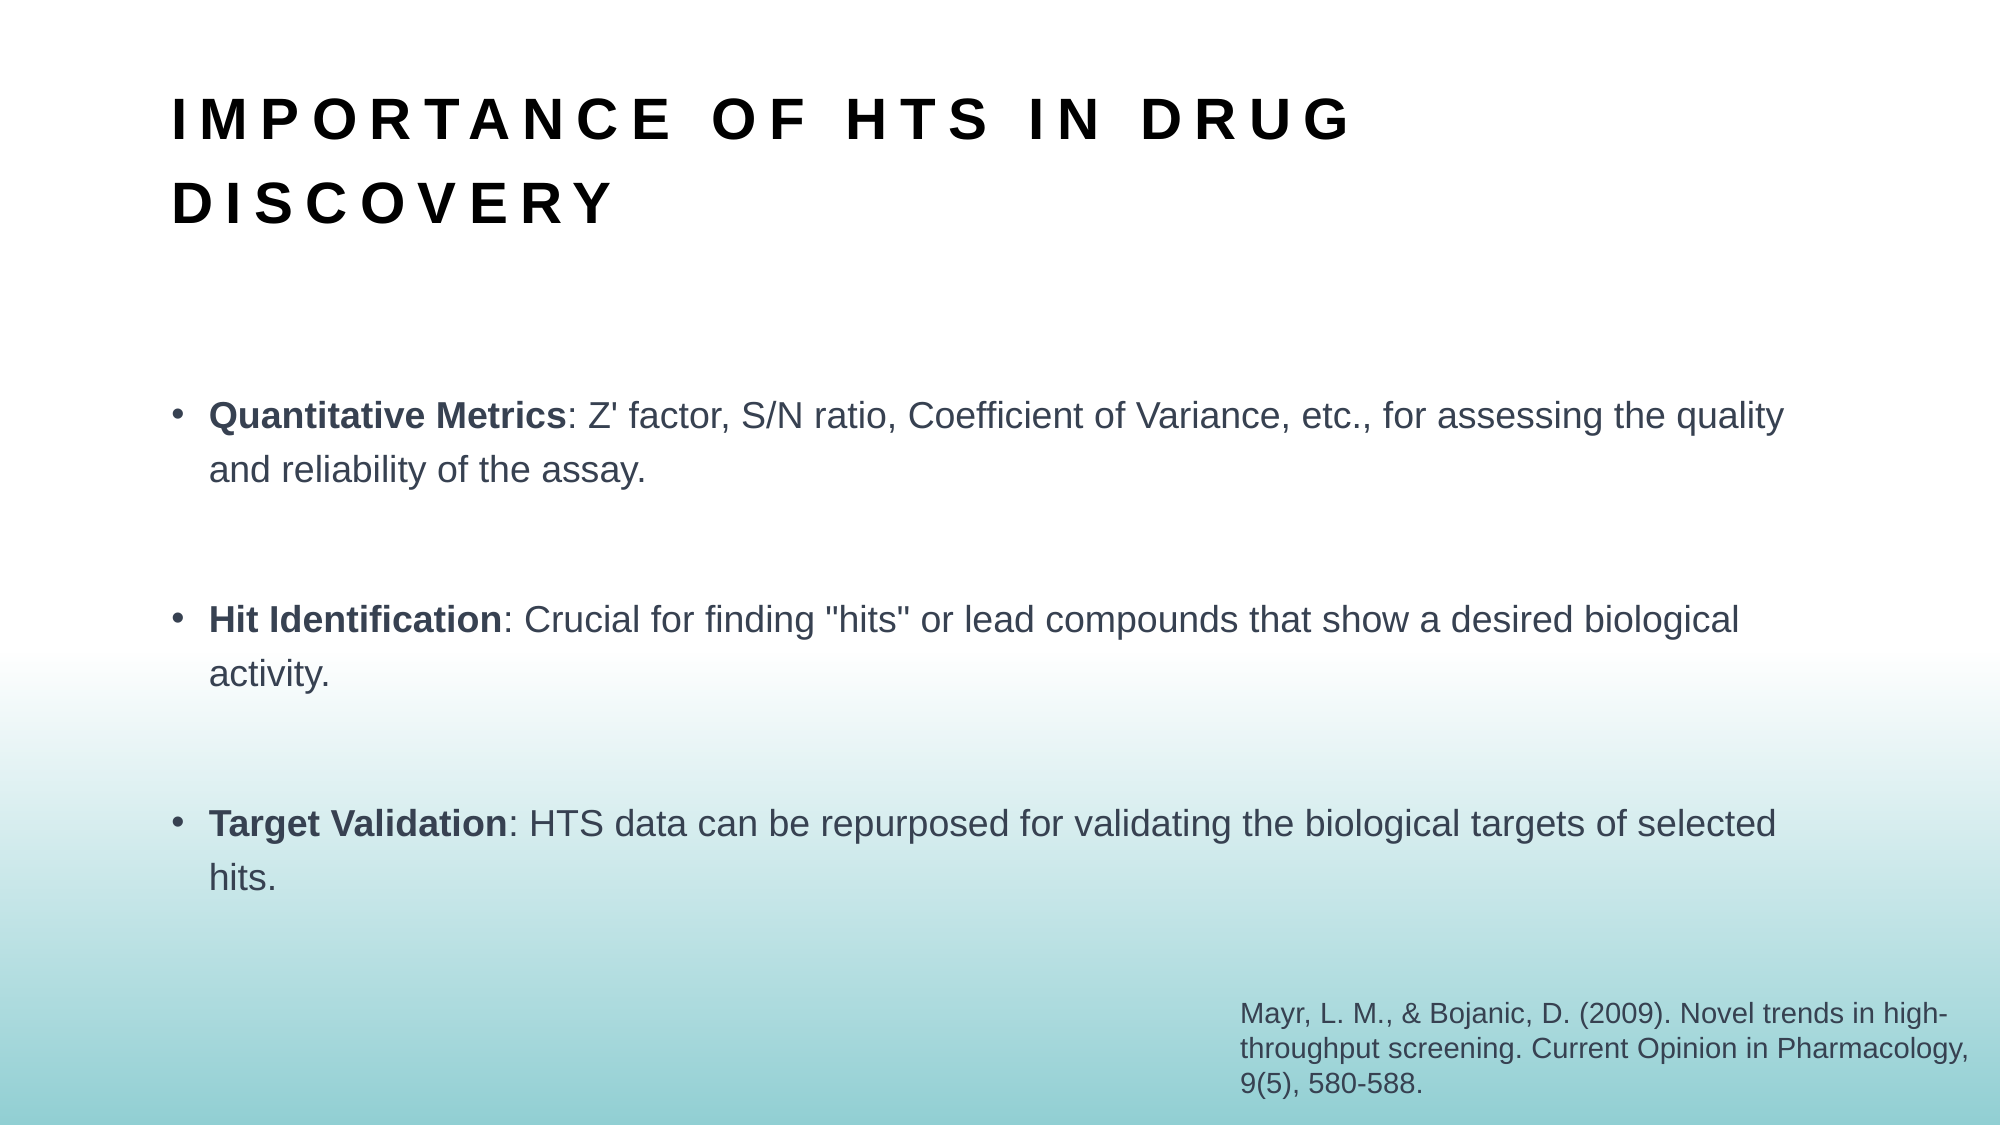

# Importance of HTS in Drug Discovery
Quantitative Metrics: Z' factor, S/N ratio, Coefficient of Variance, etc., for assessing the quality and reliability of the assay.

Hit Identification: Crucial for finding "hits" or lead compounds that show a desired biological activity.

Target Validation: HTS data can be repurposed for validating the biological targets of selected hits.

Mayr, L. M., & Bojanic, D. (2009). Novel trends in high-throughput screening. Current Opinion in Pharmacology, 9(5), 580-588.